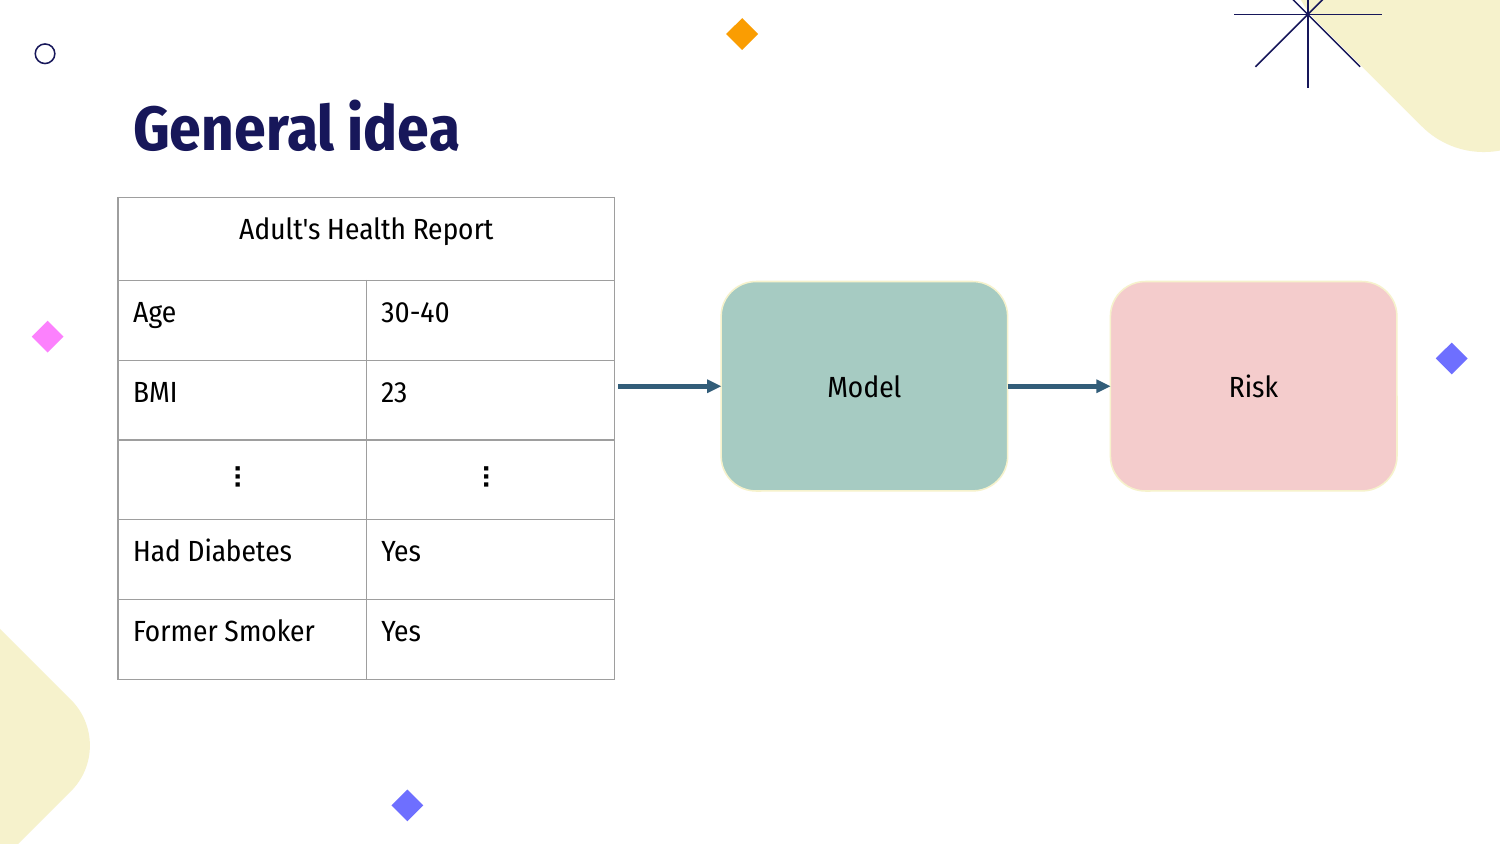

# General idea
| Adult's Health Report |  |
| --- | --- |
| Age | 30-40 |
| BMI | 23 |
| ⠇ | ⠇ |
| Had Diabetes | Yes |
| Former Smoker | Yes |
Model
Risk